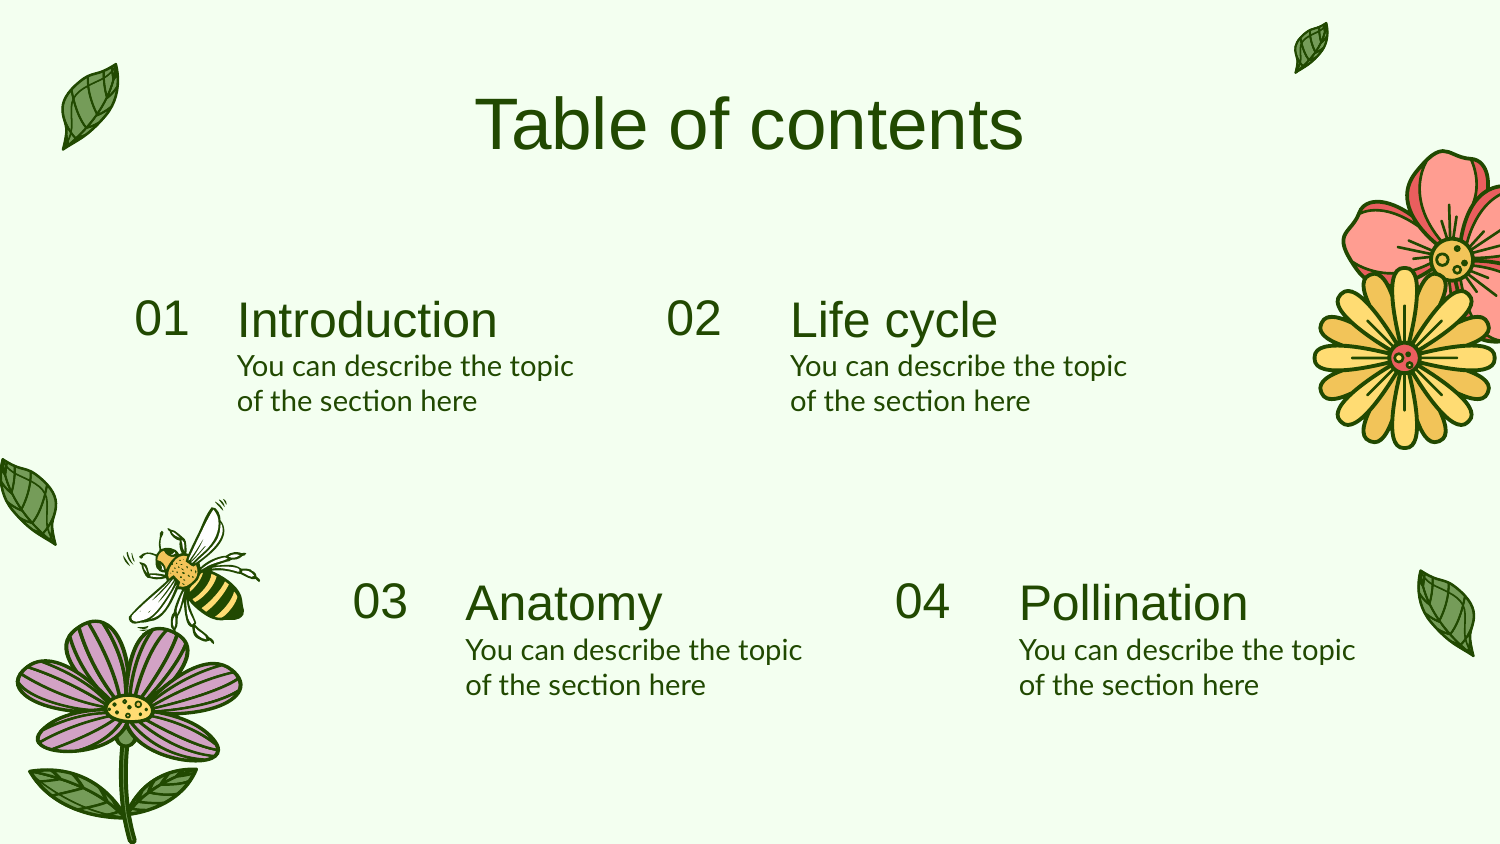

# Table of contents

01
02
Introduction
Life cycle
You can describe the topic of the section here
You can describe the topic of the section here

03
04
Anatomy
Pollination
You can describe the topic of the section here
You can describe the topic of the section here